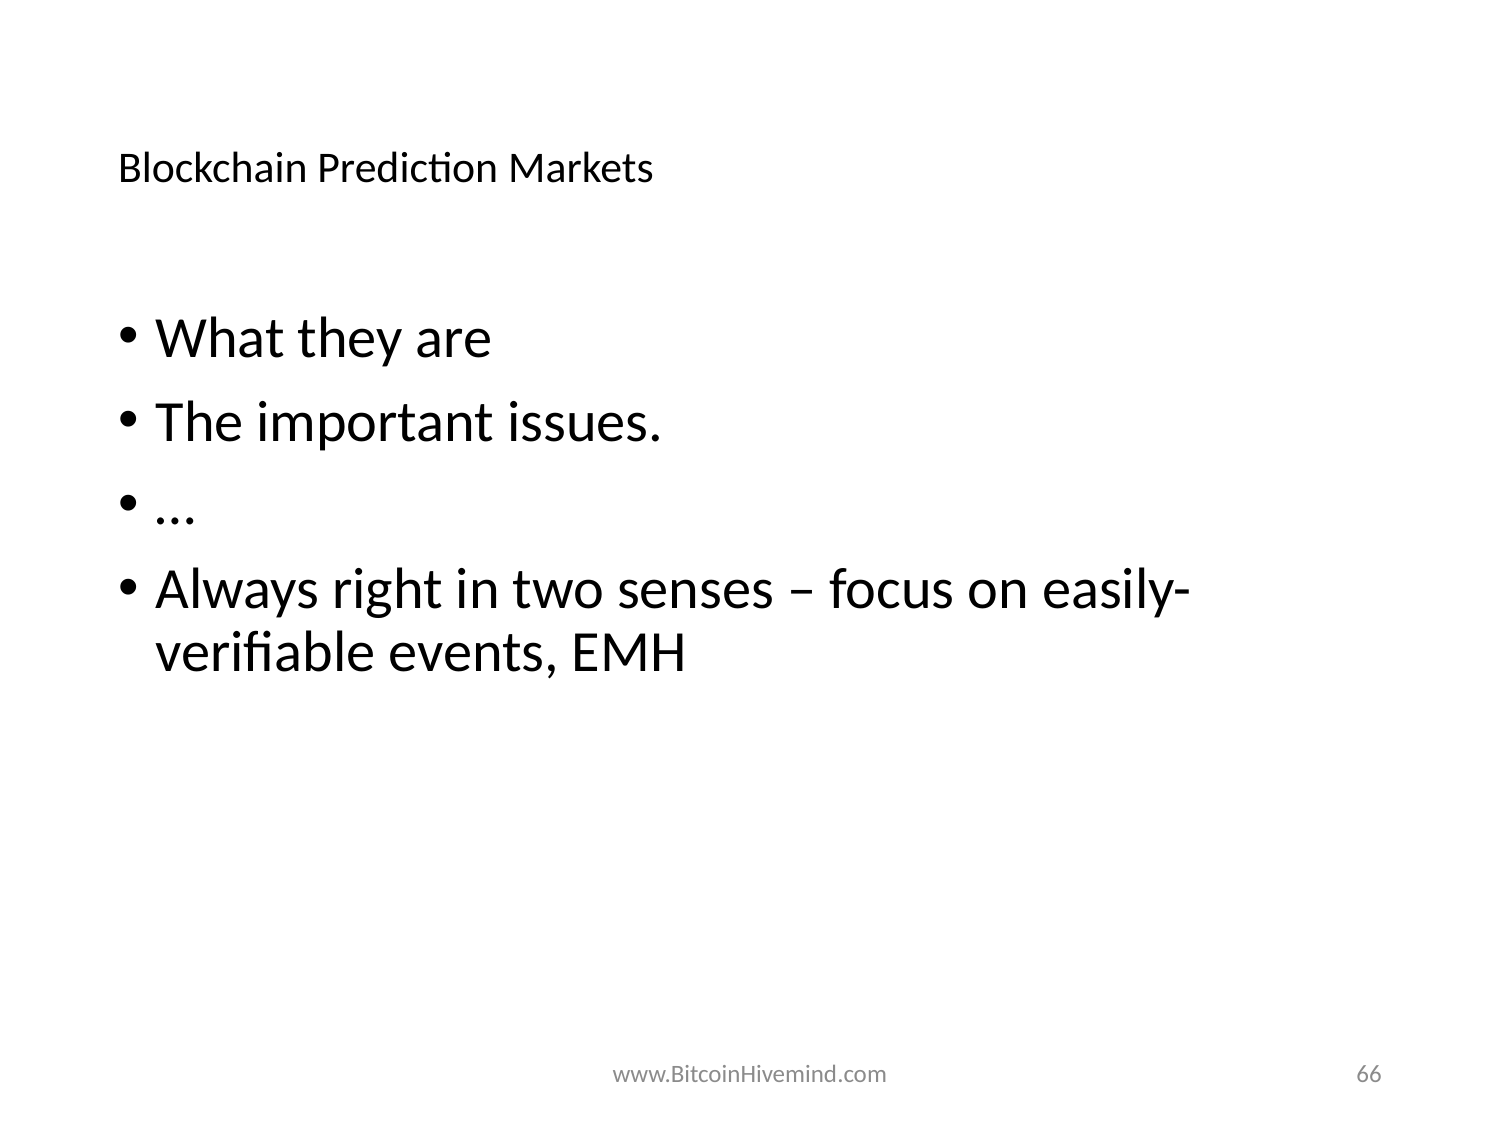

# Blockchain Prediction Markets
What they are
The important issues.
…
Always right in two senses – focus on easily-verifiable events, EMH
www.BitcoinHivemind.com
66